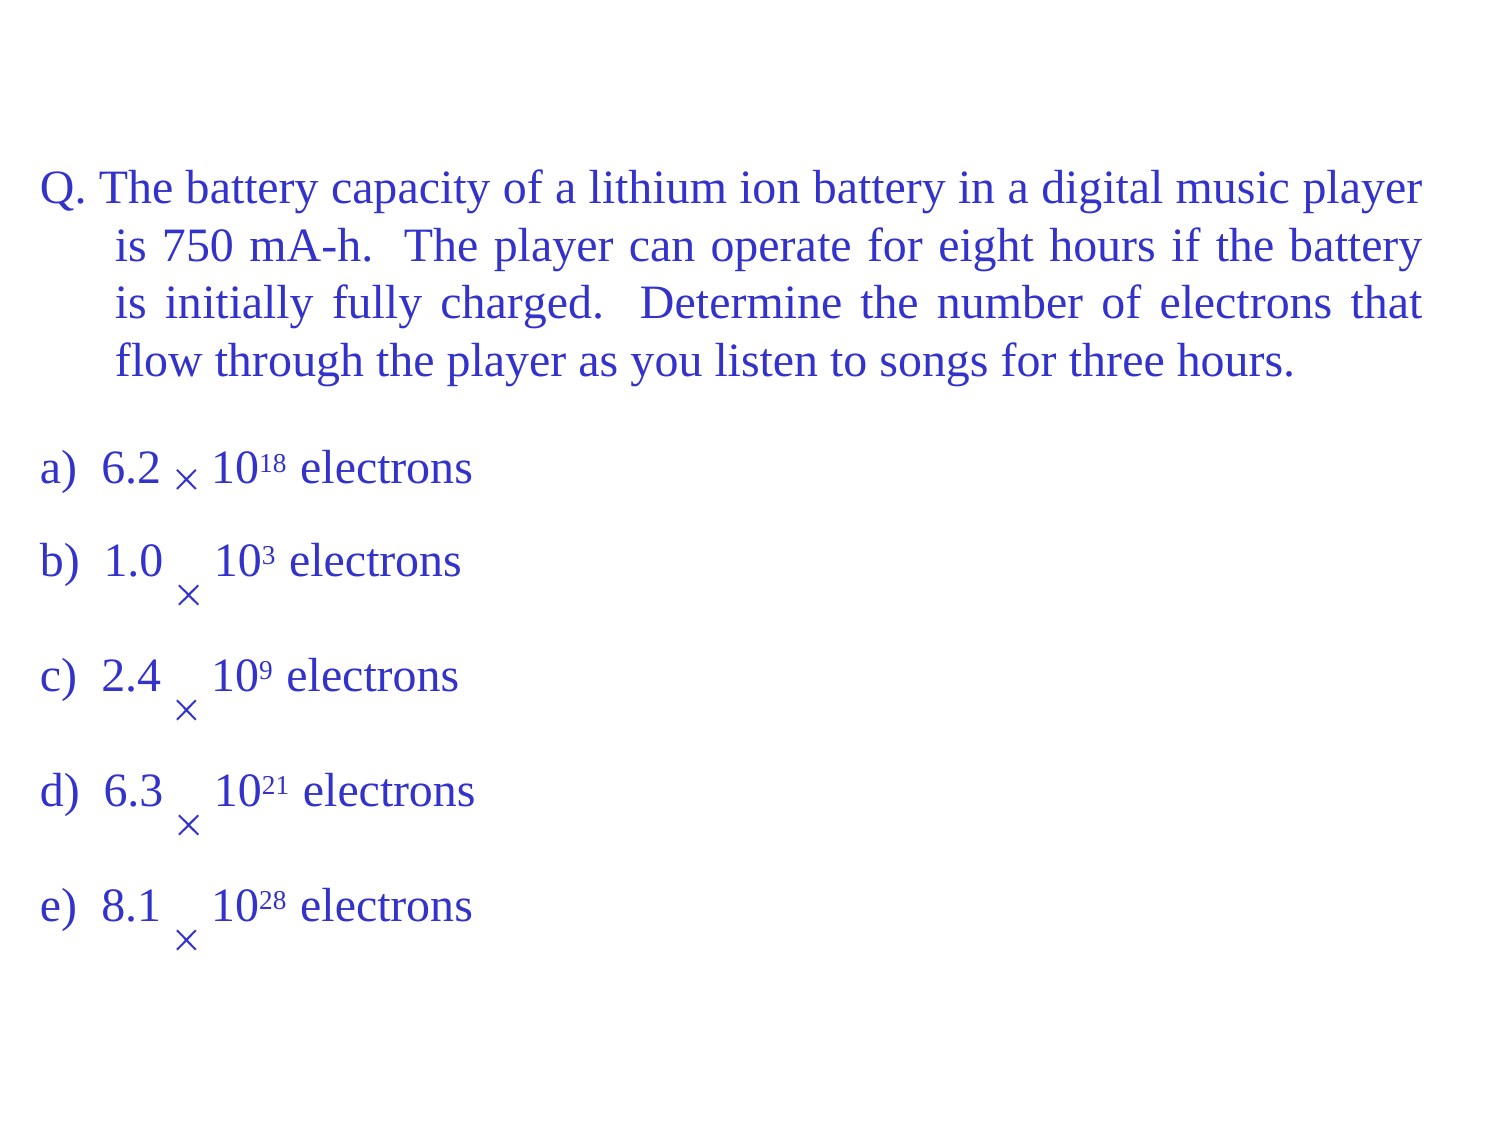

Q. The battery capacity of a lithium ion battery in a digital music player is 750 mA-h.  The player can operate for eight hours if the battery is initially fully charged.  Determine the number of electrons that flow through the player as you listen to songs for three hours.
| a) | 6.2 | 1018 electrons |
| --- | --- | --- |
| b) | 1.0 | 103 electrons |
| c) | 2.4 | 109 electrons |
| d) | 6.3 | 1021 electrons |
| e) | 8.1 | 1028 electrons |